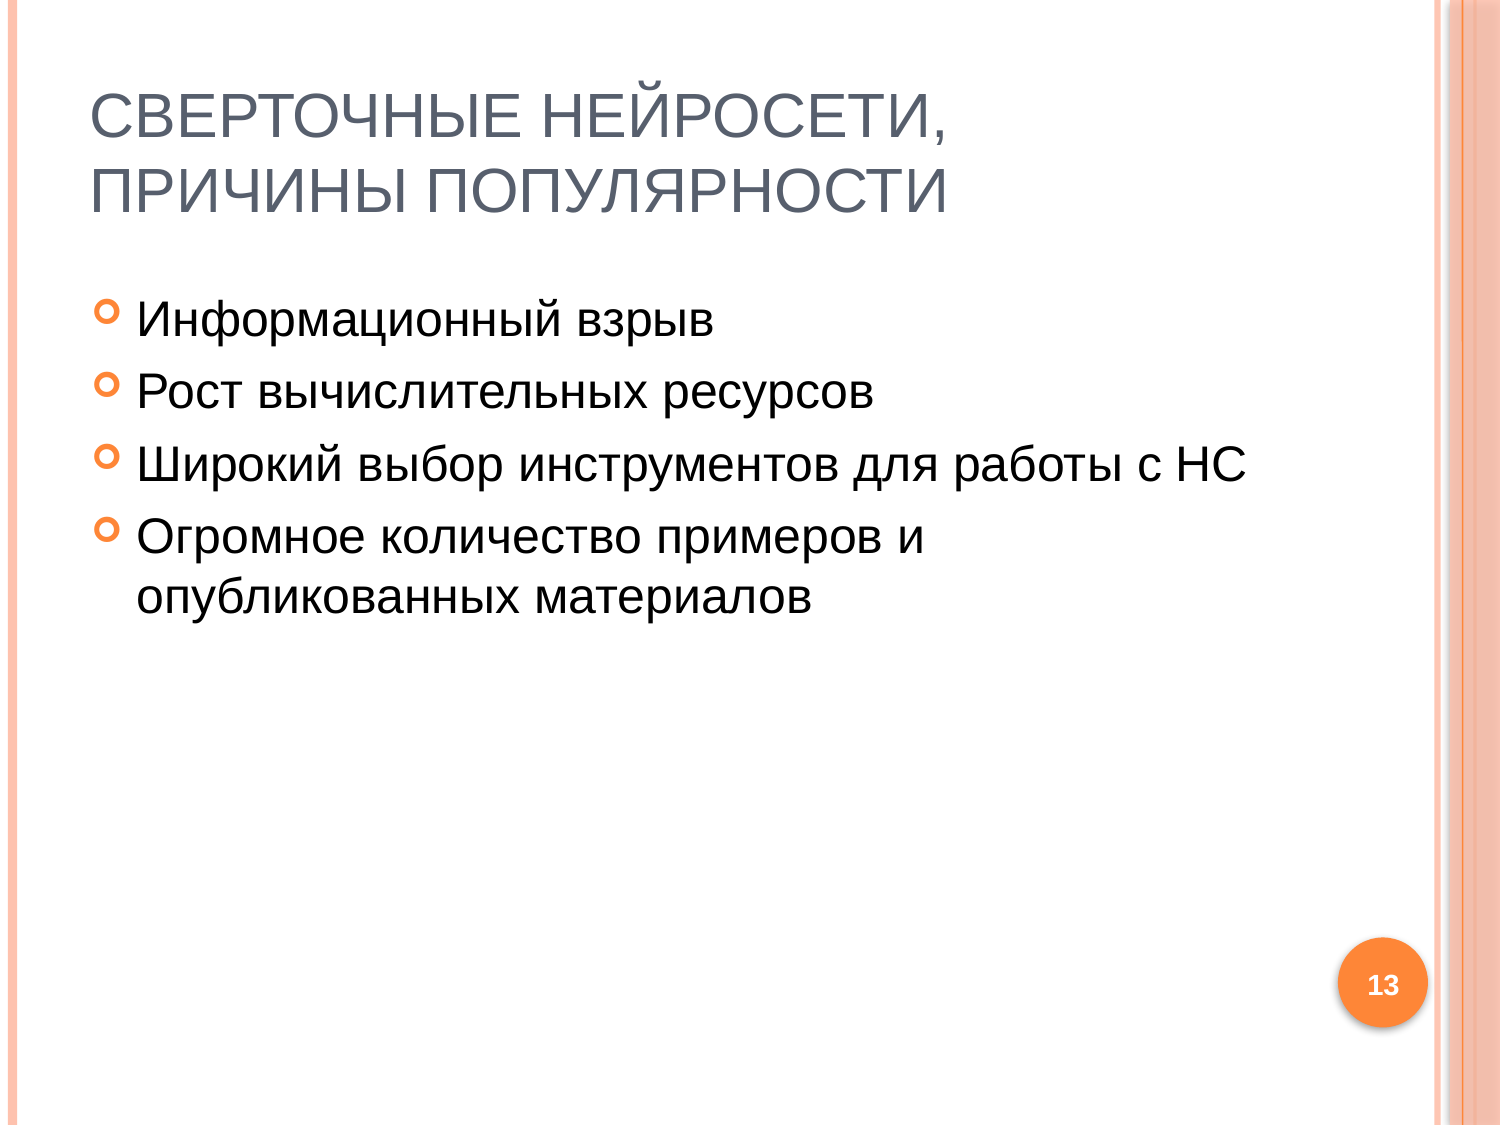

# сверточные нейросети, причины популярности
Информационный взрыв
Рост вычислительных ресурсов
Широкий выбор инструментов для работы с НС
Огромное количество примеров и опубликованных материалов

13